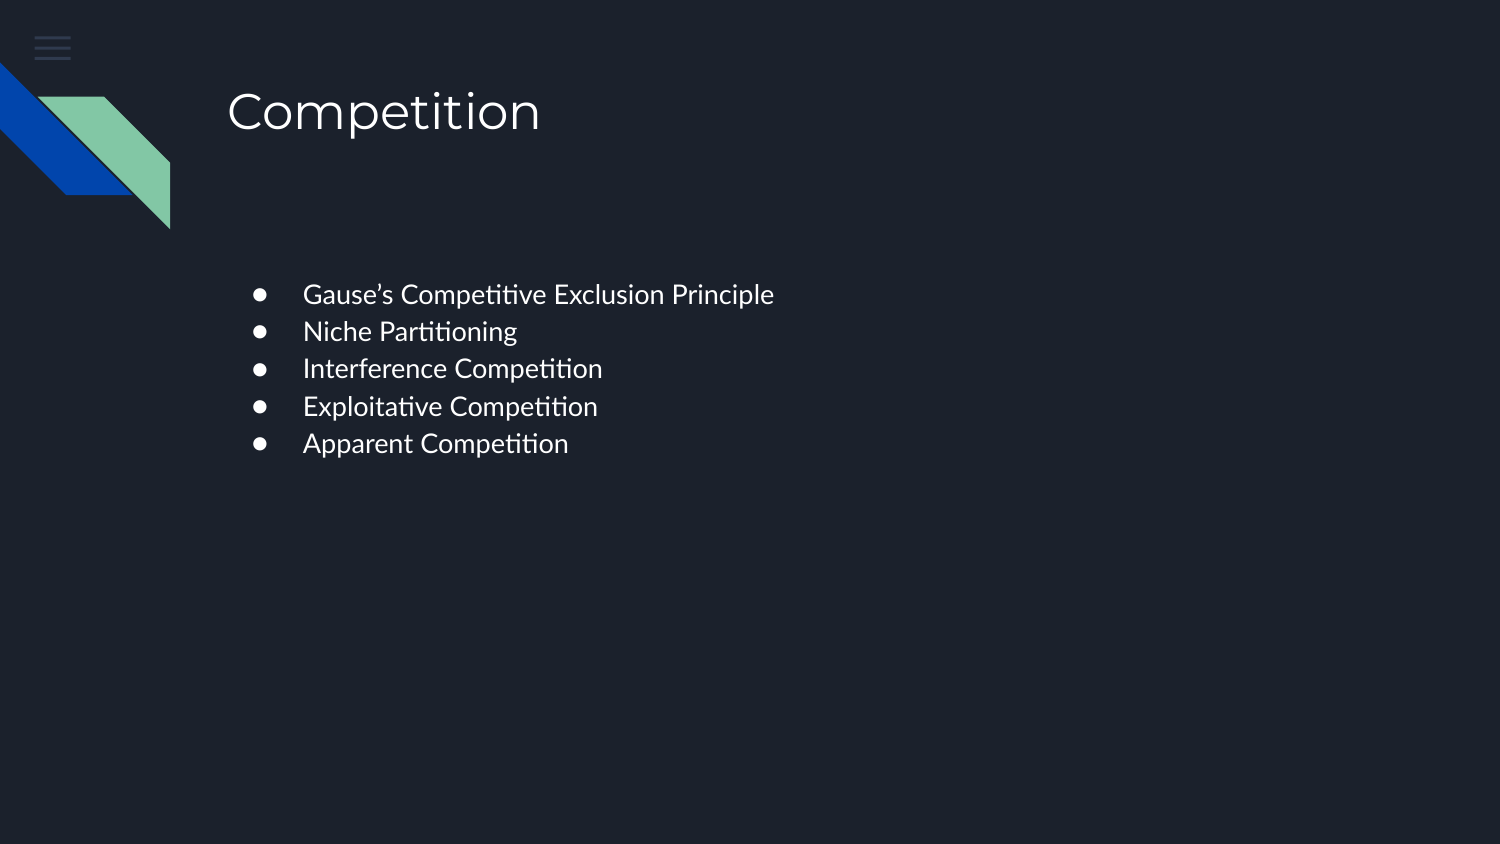

# Competition
Gause’s Competitive Exclusion Principle
Niche Partitioning
Interference Competition
Exploitative Competition
Apparent Competition